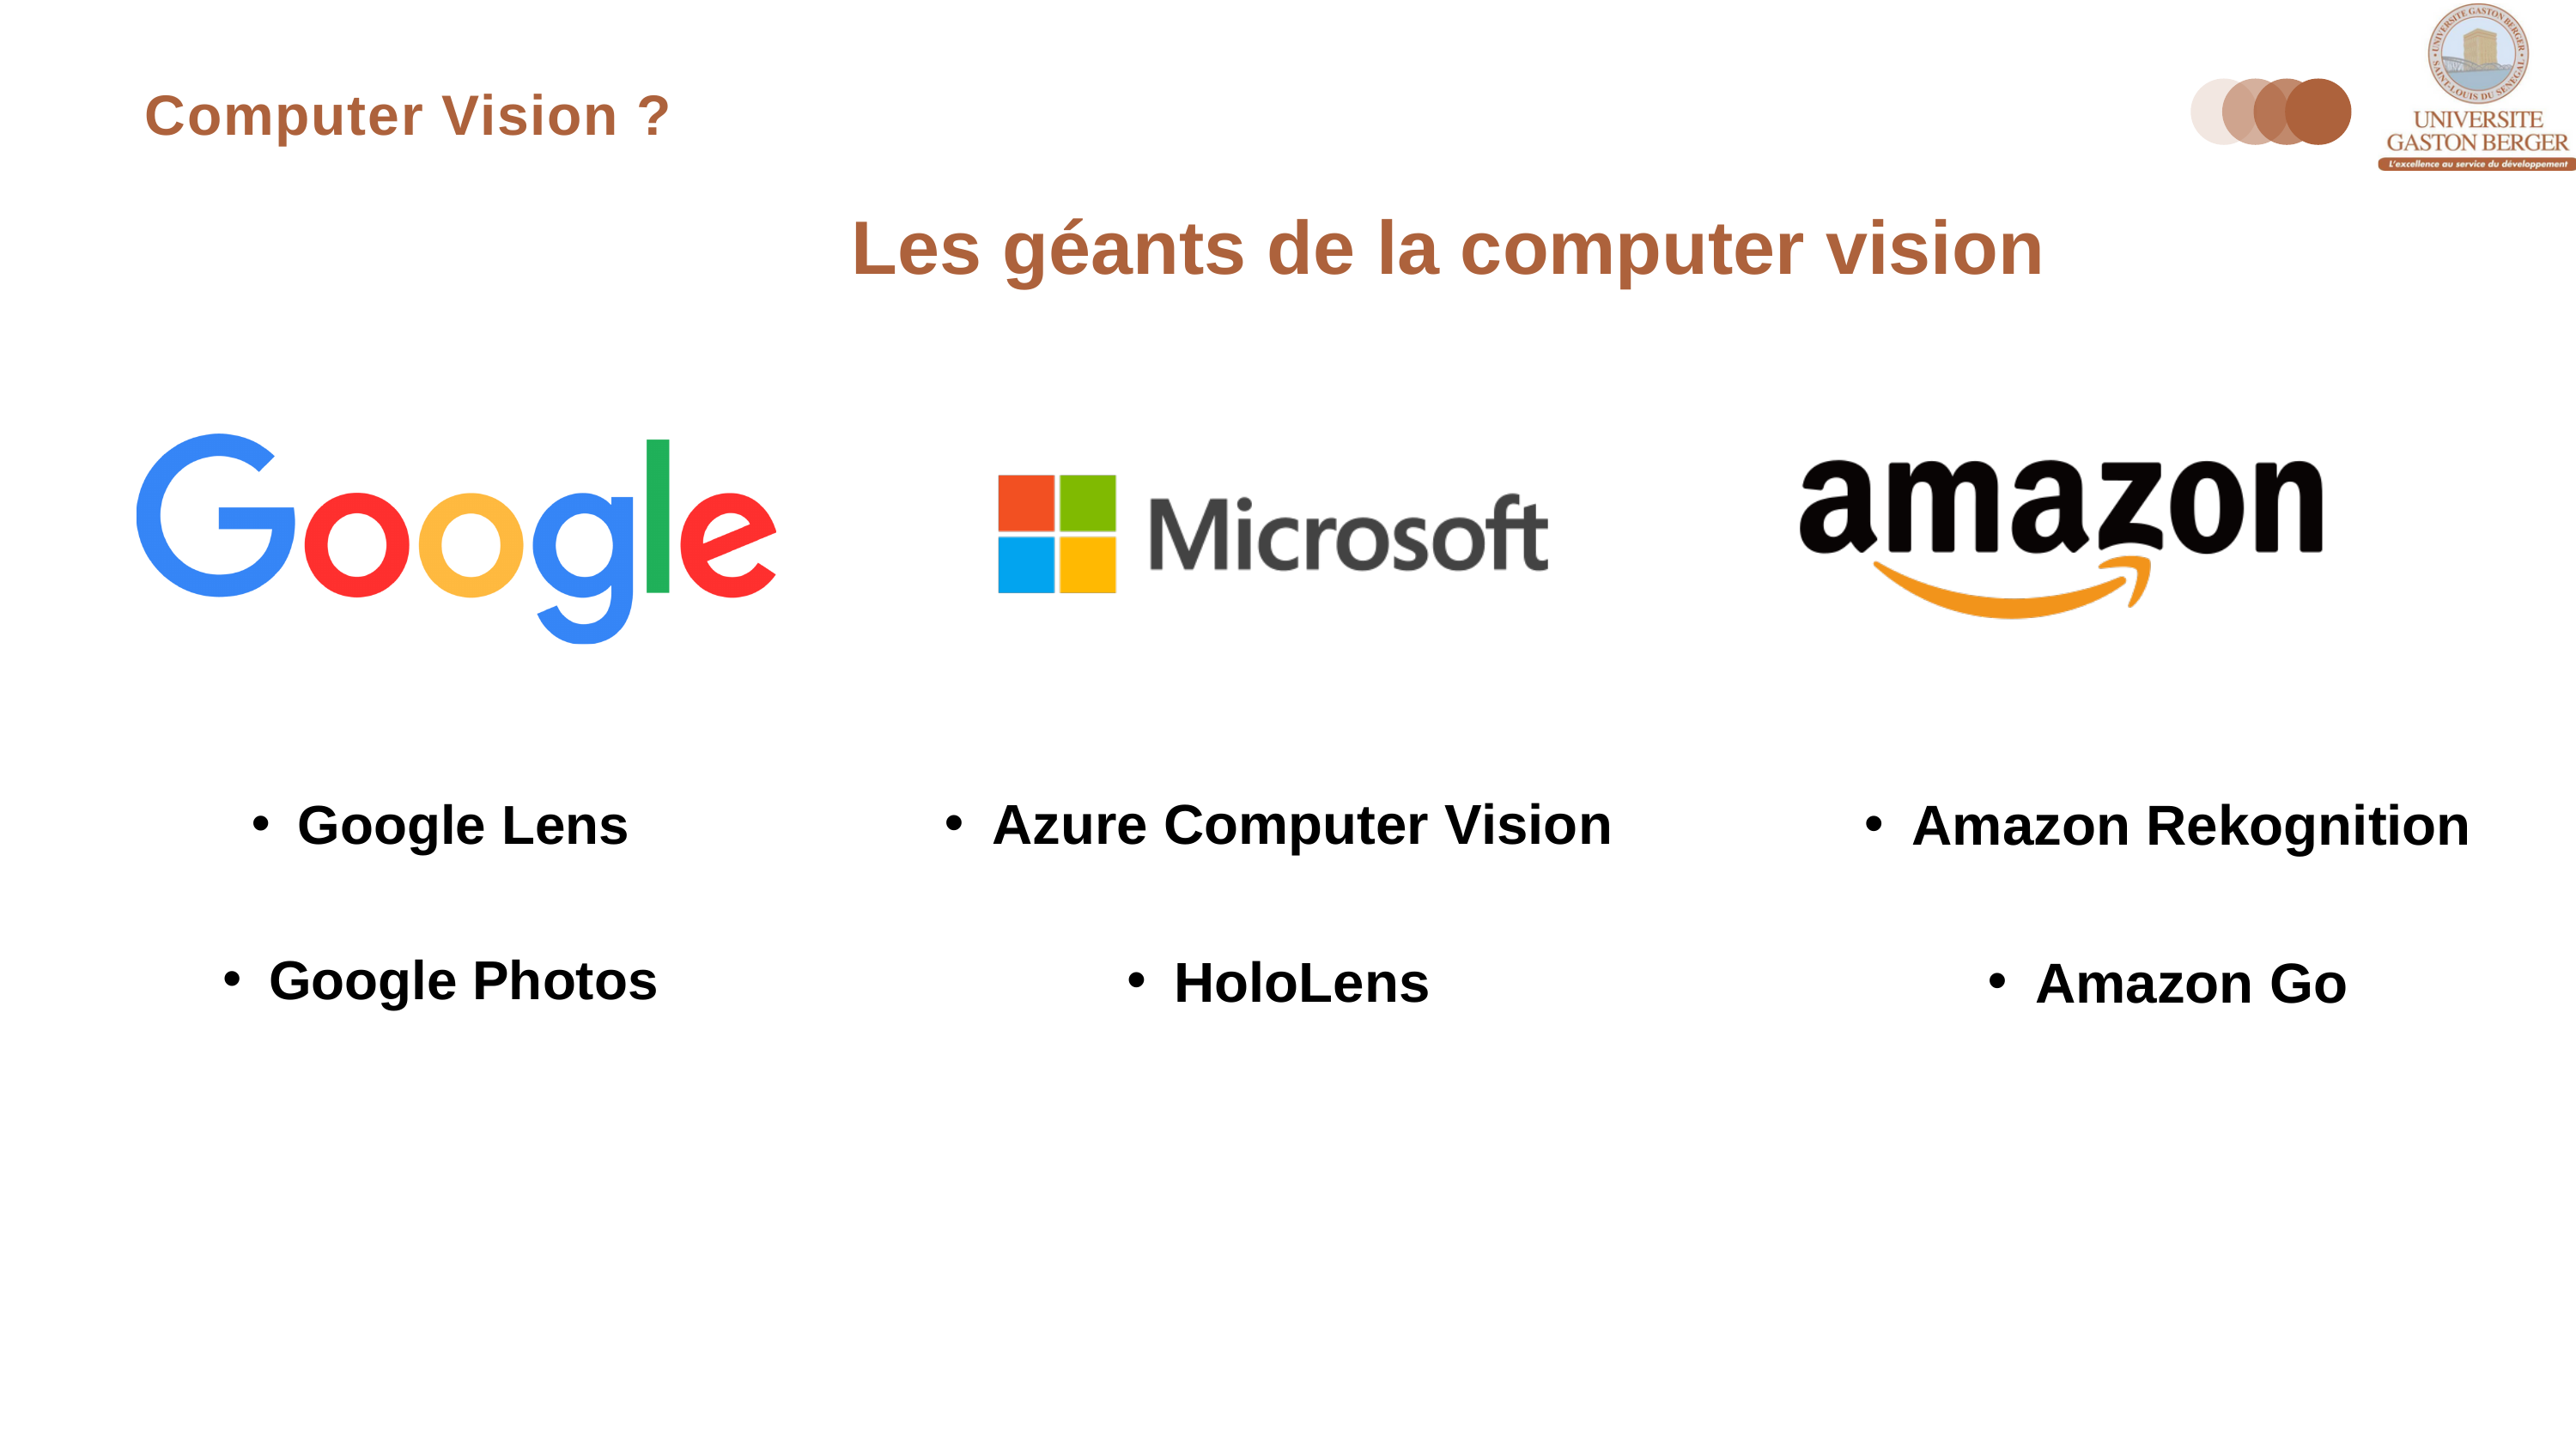

Computer Vision ?

Les géants de la computer vision

Azure Computer Vision

HoloLens
Amazon Rekognition

Amazon Go
Google Lens

Google Photos